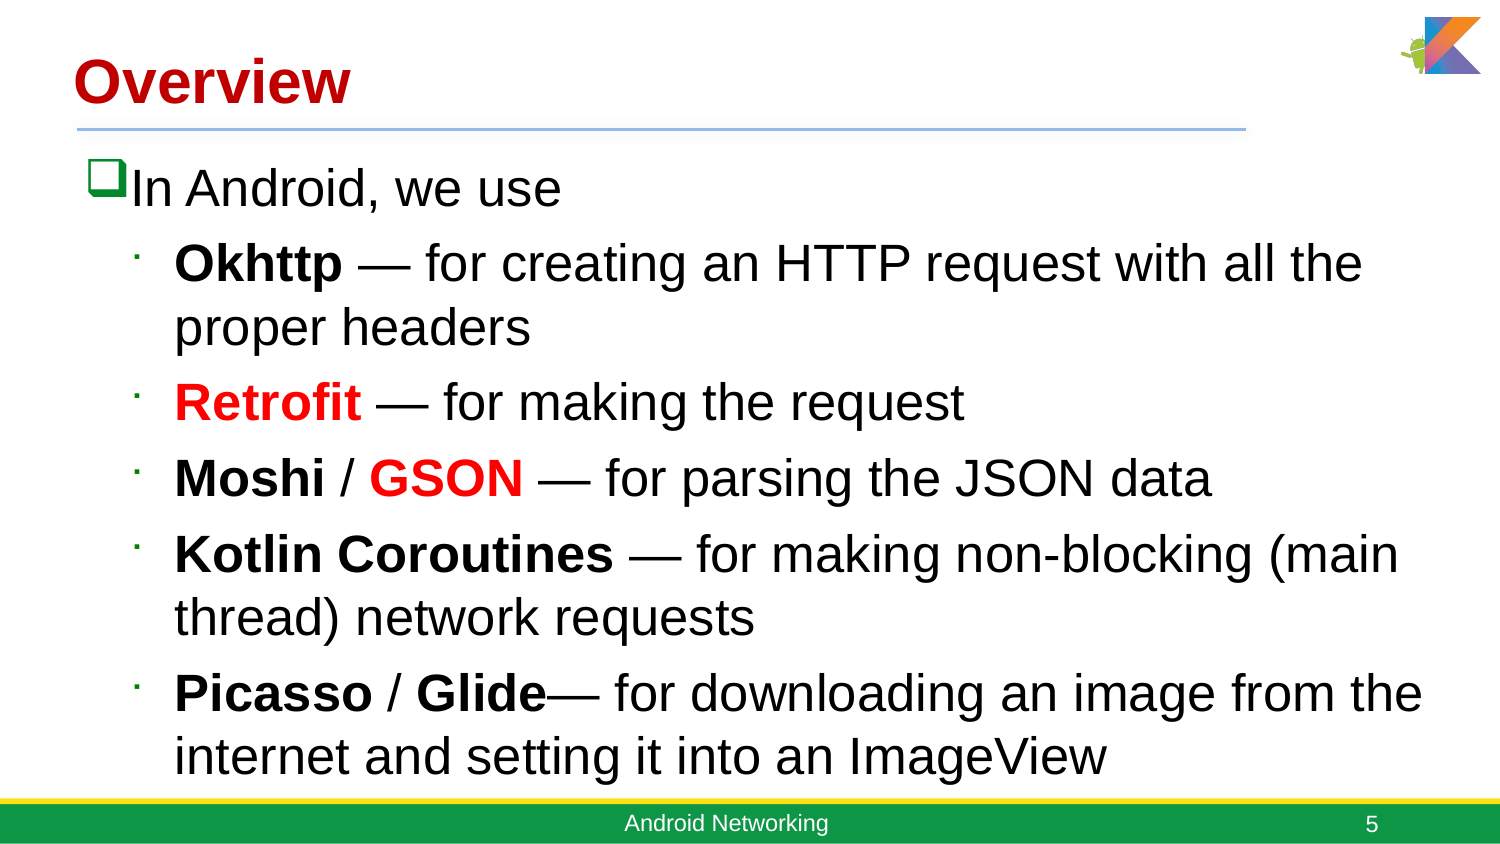

# Overview
In Android, we use
Okhttp — for creating an HTTP request with all the proper headers
Retrofit — for making the request
Moshi / GSON — for parsing the JSON data
Kotlin Coroutines — for making non-blocking (main thread) network requests
Picasso / Glide— for downloading an image from the internet and setting it into an ImageView
5
Android Networking